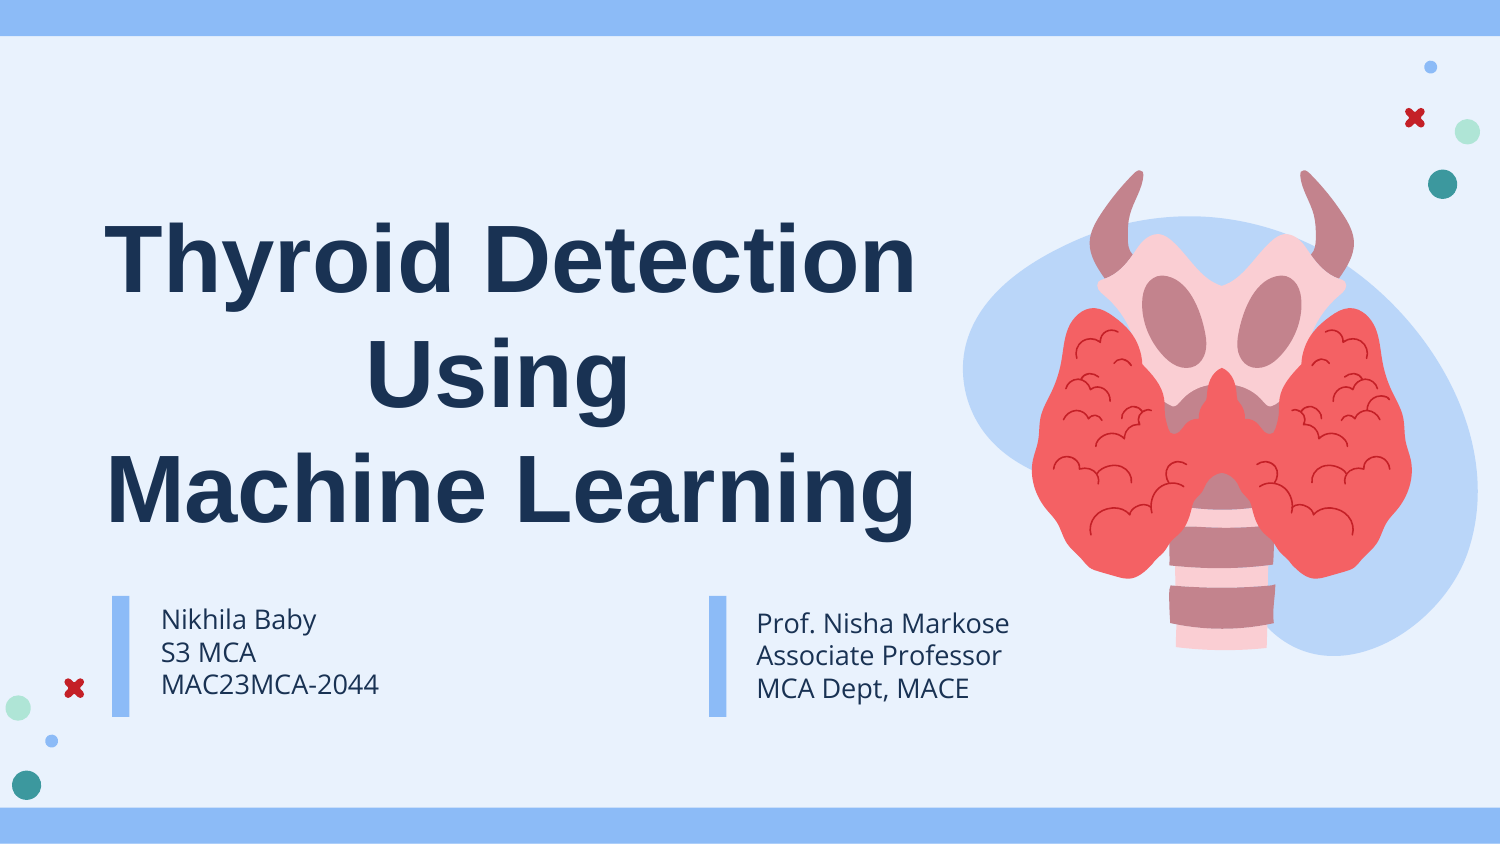

# Thyroid Detection Using Machine Learning

Nikhila Baby
S3 MCA
MAC23MCA-2044
Prof. Nisha Markose
Associate Professor
MCA Dept, MACE